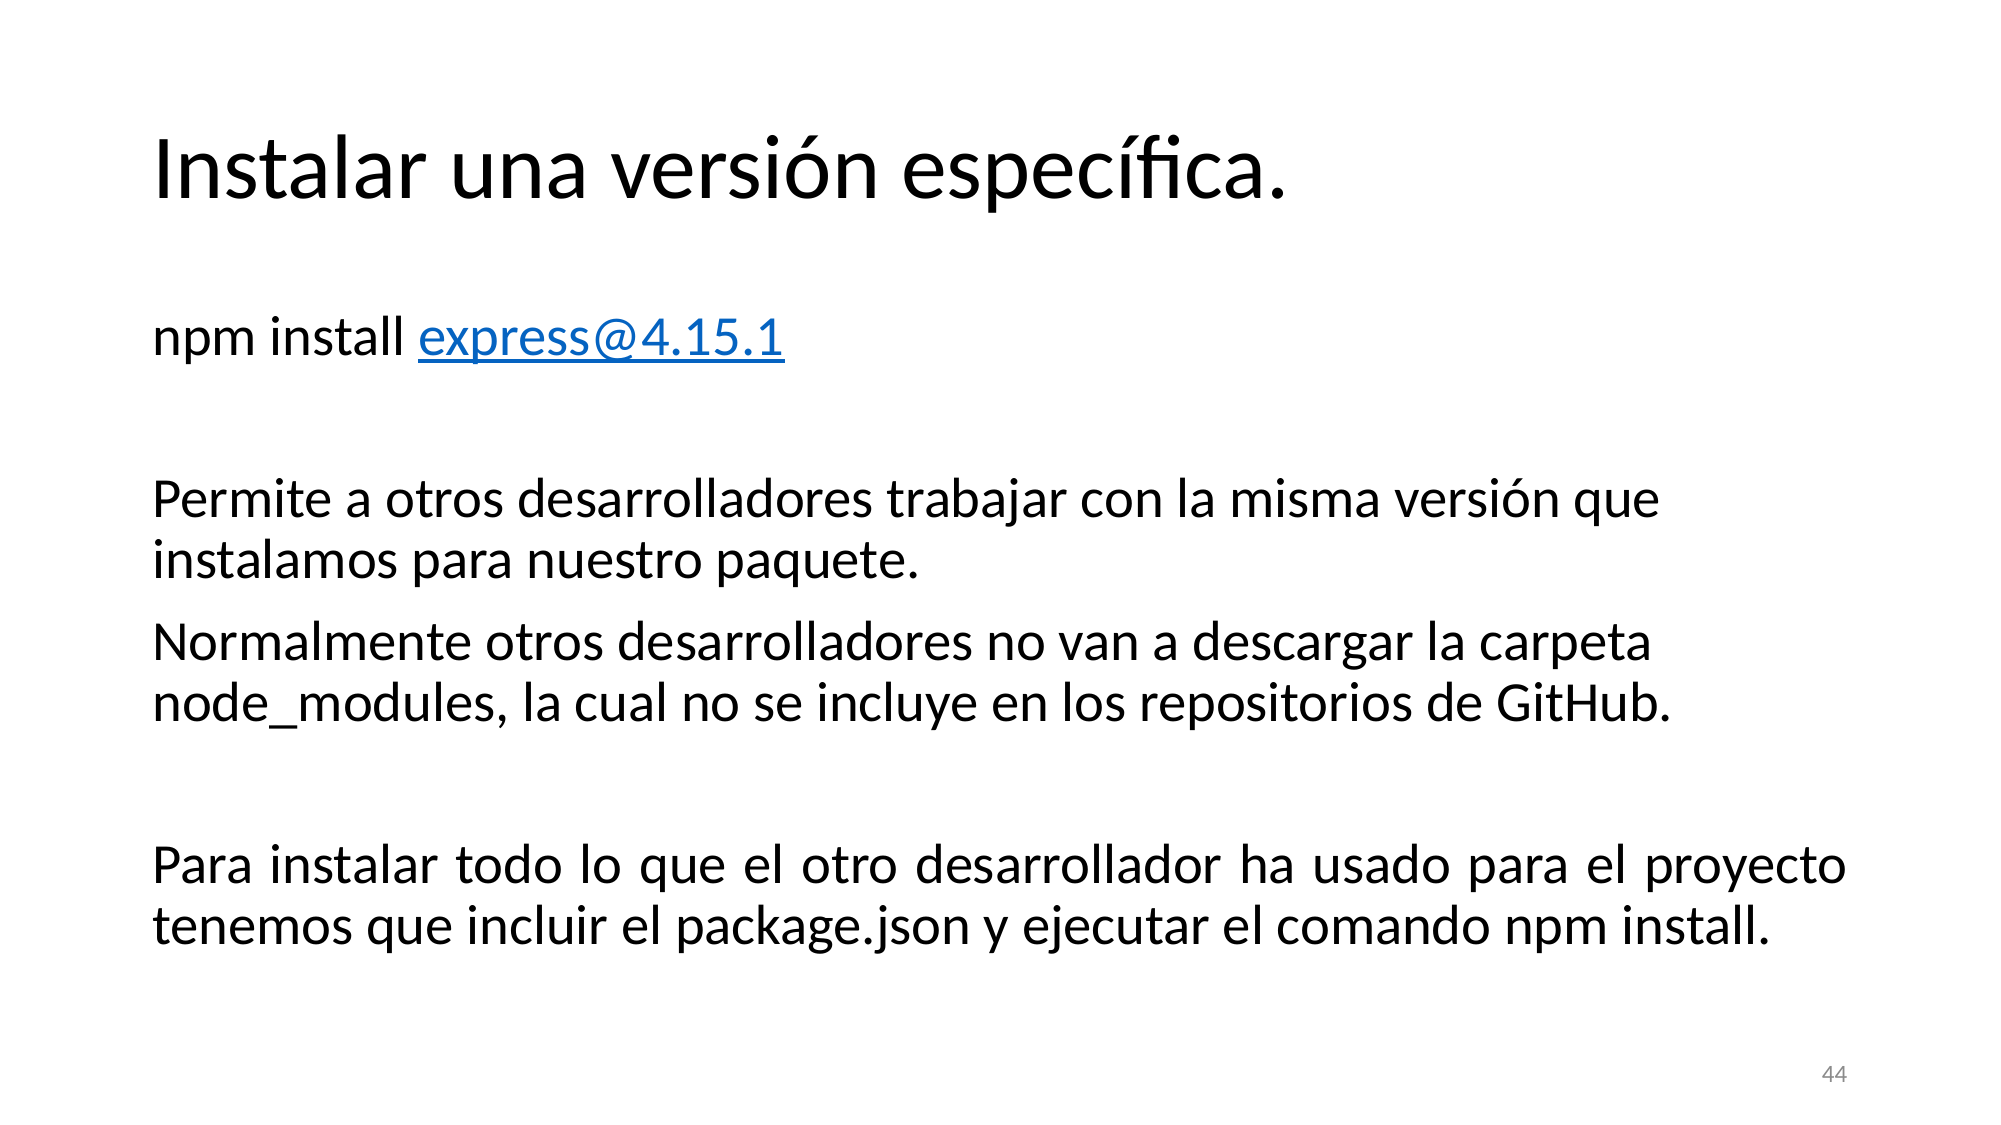

# Instalar una versión específica.
npm install express@4.15.1

Permite a otros desarrolladores trabajar con la misma versión que instalamos para nuestro paquete.
Normalmente otros desarrolladores no van a descargar la carpeta node_modules, la cual no se incluye en los repositorios de GitHub.

Para instalar todo lo que el otro desarrollador ha usado para el proyecto tenemos que incluir el package.json y ejecutar el comando npm install.

44